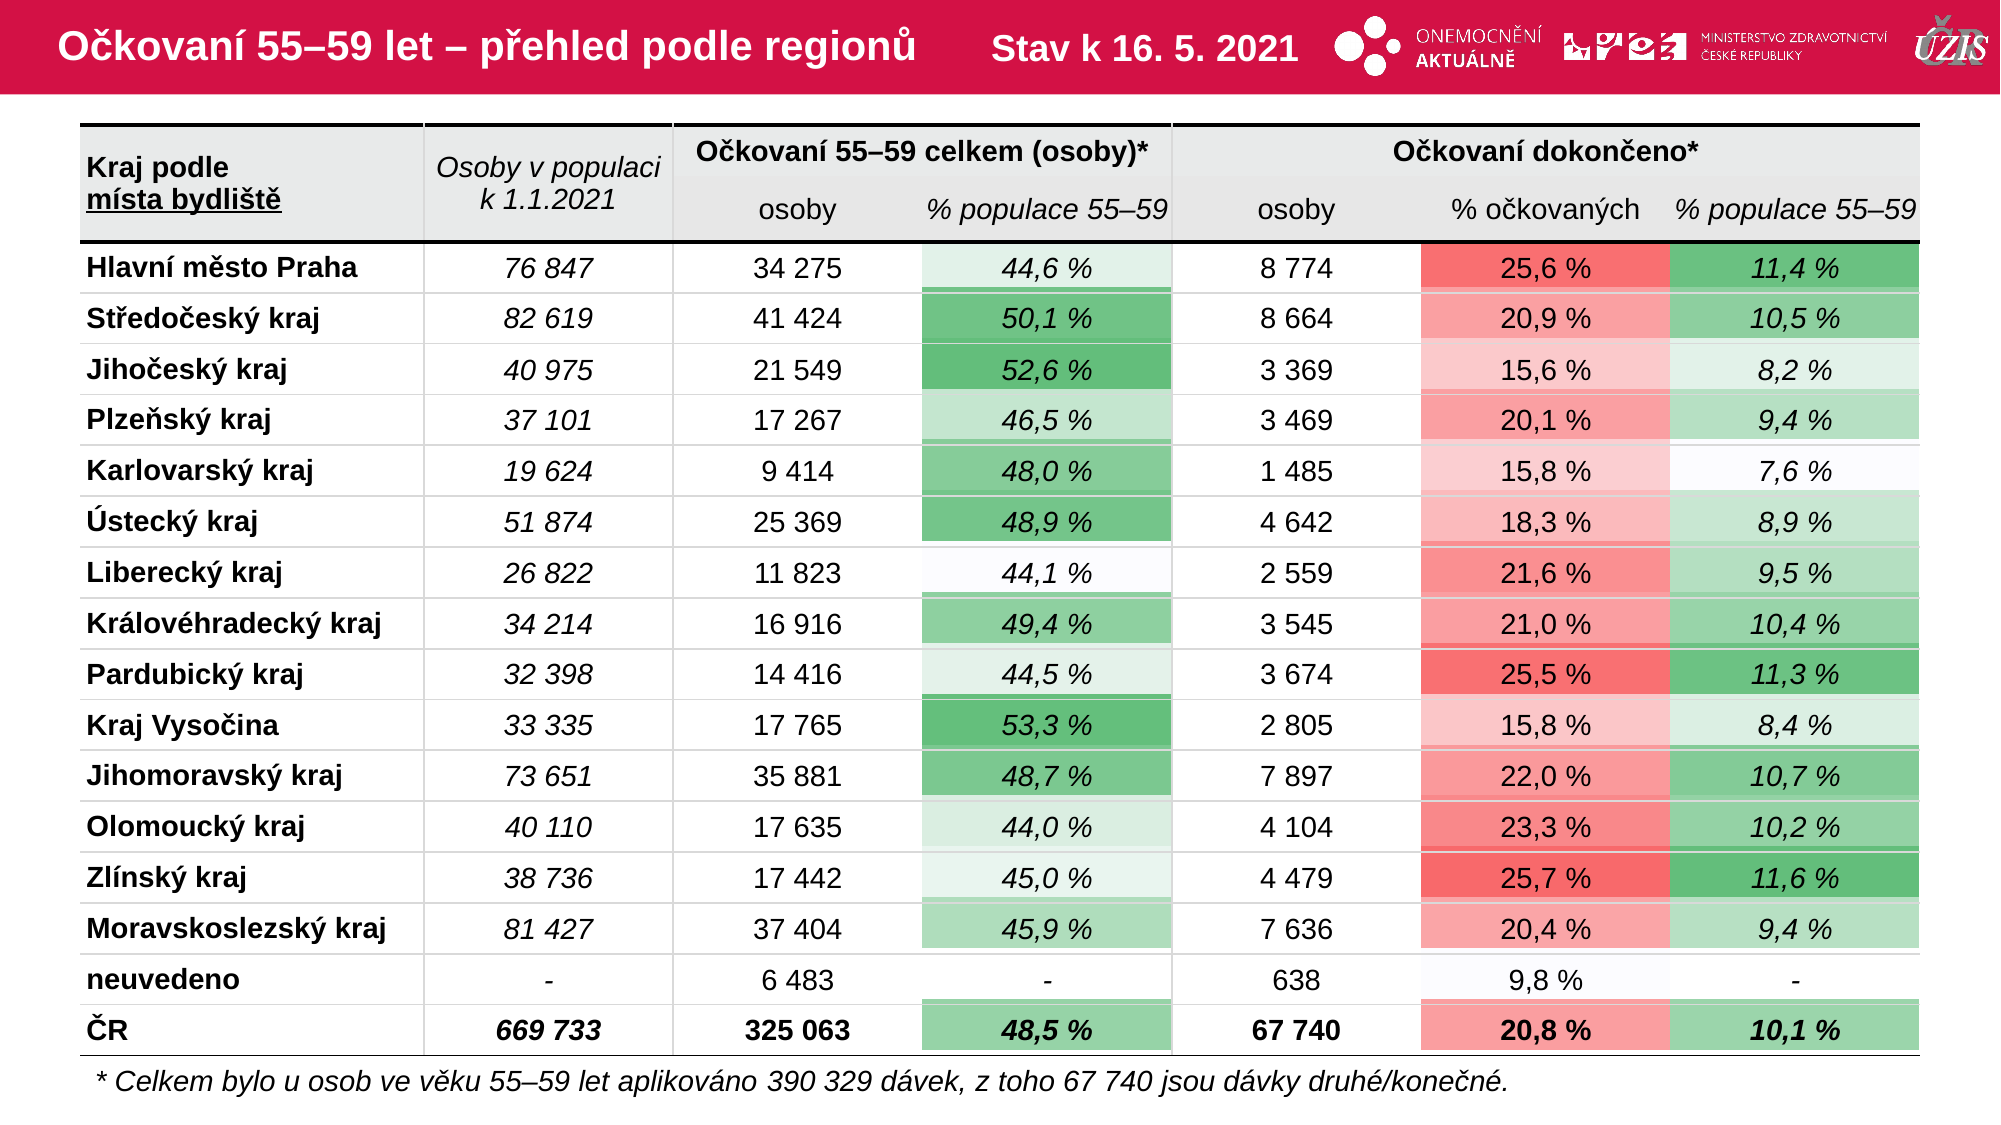

# Očkovaní 55–59 let – přehled podle regionů
Stav k 16. 5. 2021
| Kraj podle místa bydliště | Osoby v populaci k 1.1.2021 | Očkovaní 55–59 celkem (osoby)\* |  | Očkovaní dokončeno\* |  |  |
| --- | --- | --- | --- | --- | --- | --- |
|  |  | osoby | % populace 55–59 | osoby | % očkovaných | % populace 55–59 |
| Hlavní město Praha | 76 847 | 34 275 | 44,6 % | 8 774 | 25,6 % | 11,4 % |
| Středočeský kraj | 82 619 | 41 424 | 50,1 % | 8 664 | 20,9 % | 10,5 % |
| Jihočeský kraj | 40 975 | 21 549 | 52,6 % | 3 369 | 15,6 % | 8,2 % |
| Plzeňský kraj | 37 101 | 17 267 | 46,5 % | 3 469 | 20,1 % | 9,4 % |
| Karlovarský kraj | 19 624 | 9 414 | 48,0 % | 1 485 | 15,8 % | 7,6 % |
| Ústecký kraj | 51 874 | 25 369 | 48,9 % | 4 642 | 18,3 % | 8,9 % |
| Liberecký kraj | 26 822 | 11 823 | 44,1 % | 2 559 | 21,6 % | 9,5 % |
| Královéhradecký kraj | 34 214 | 16 916 | 49,4 % | 3 545 | 21,0 % | 10,4 % |
| Pardubický kraj | 32 398 | 14 416 | 44,5 % | 3 674 | 25,5 % | 11,3 % |
| Kraj Vysočina | 33 335 | 17 765 | 53,3 % | 2 805 | 15,8 % | 8,4 % |
| Jihomoravský kraj | 73 651 | 35 881 | 48,7 % | 7 897 | 22,0 % | 10,7 % |
| Olomoucký kraj | 40 110 | 17 635 | 44,0 % | 4 104 | 23,3 % | 10,2 % |
| Zlínský kraj | 38 736 | 17 442 | 45,0 % | 4 479 | 25,7 % | 11,6 % |
| Moravskoslezský kraj | 81 427 | 37 404 | 45,9 % | 7 636 | 20,4 % | 9,4 % |
| neuvedeno | - | 6 483 | - | 638 | 9,8 % | - |
| ČR | 669 733 | 325 063 | 48,5 % | 67 740 | 20,8 % | 10,1 % |
|  |  |  |  |  |  |
| --- | --- | --- | --- | --- | --- |
|  |  |  |  |  |  |
|  |  |  |  |  |  |
|  |  |  |  |  |  |
|  |  |  |  |  |  |
|  |  |  |  |  |  |
|  |  |  |  |  |  |
|  |  |  |  |  |  |
|  |  |  |  |  |  |
|  |  |  |  |  |  |
|  |  |  |  |  |  |
|  |  |  |  |  |  |
|  |  |  |  |  |  |
|  |  |  |  |  |  |
|  |  |  |  |  |  |
|  |  |  |  |  |  |
* Celkem bylo u osob ve věku 55–59 let aplikováno 390 329 dávek, z toho 67 740 jsou dávky druhé/konečné.